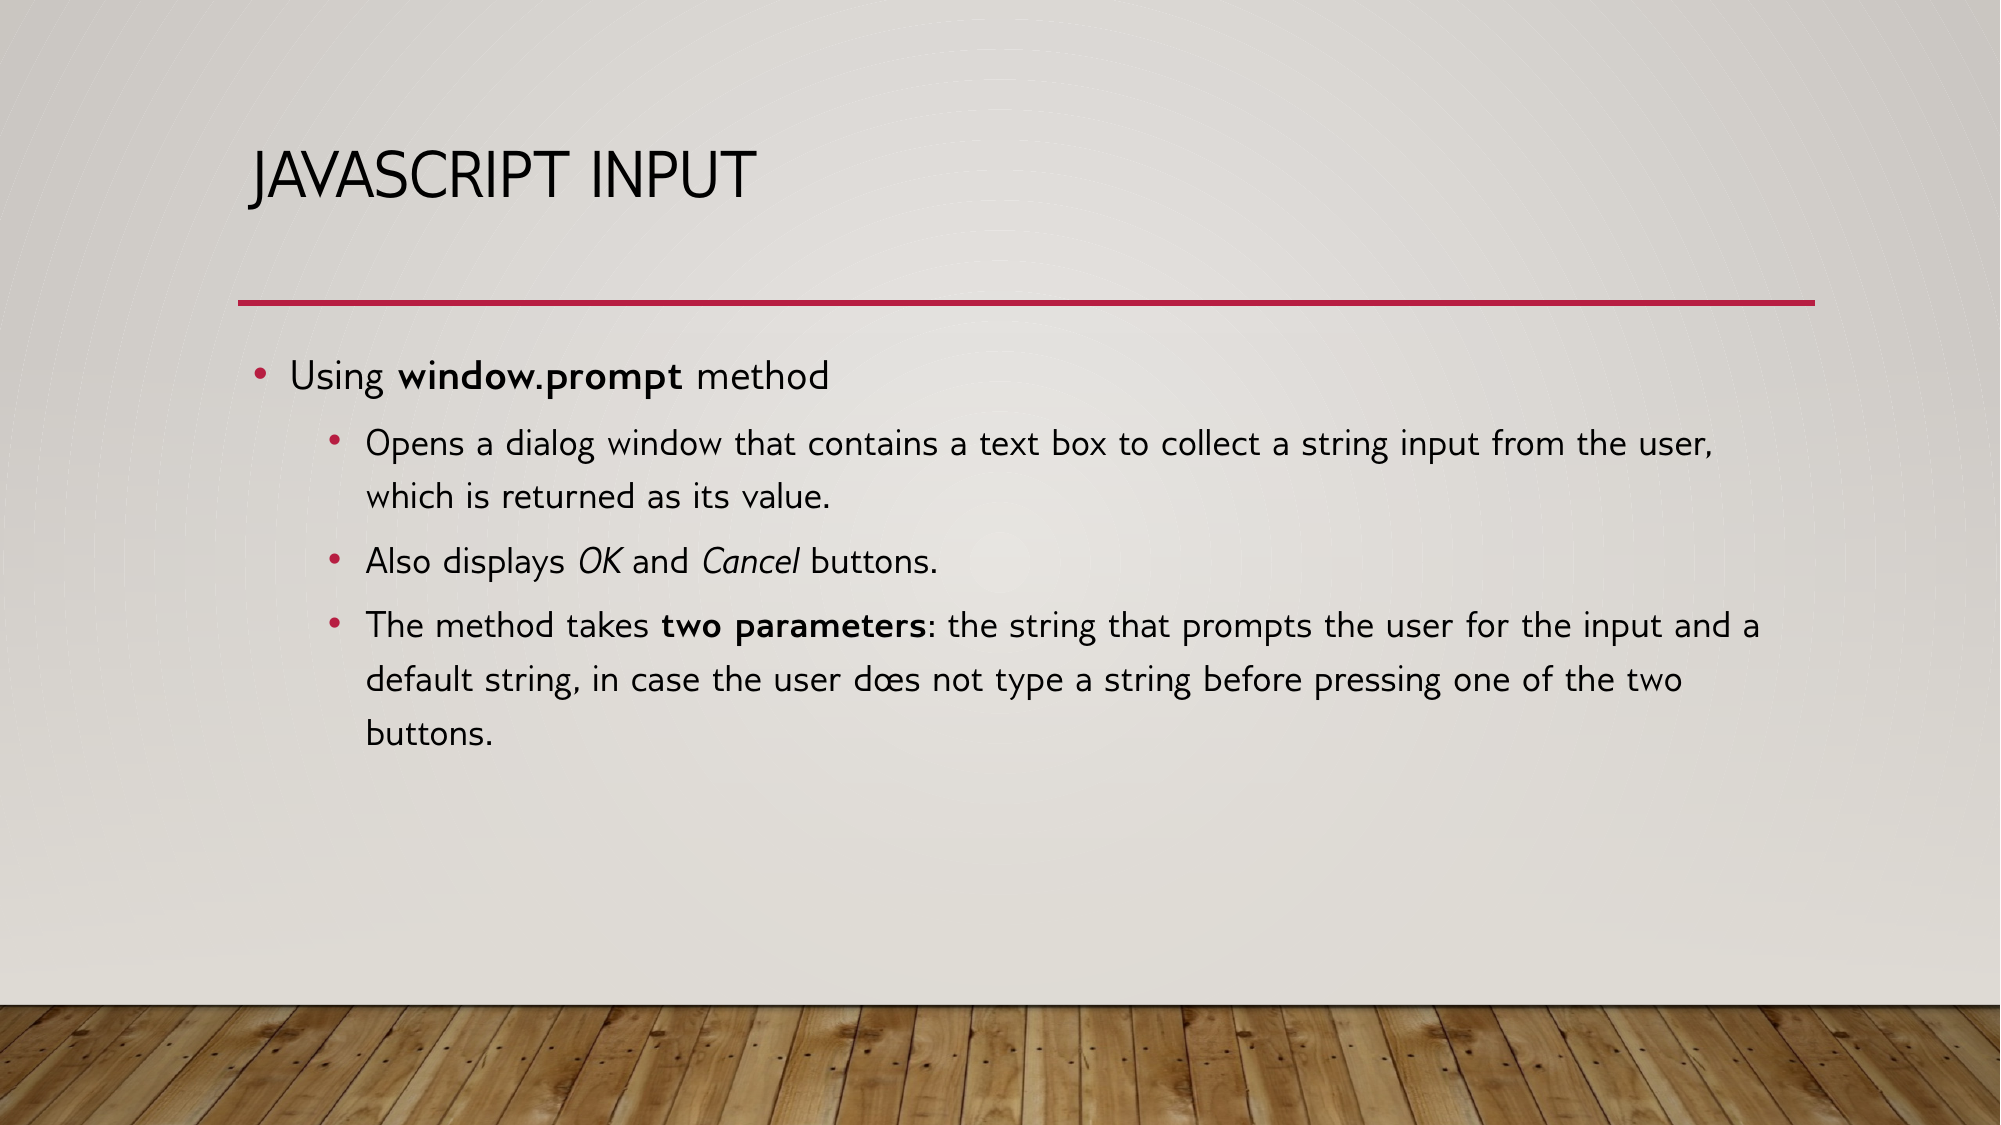

# JavaScript input
Using window.prompt method
Opens a dialog window that contains a text box to collect a string input from the user, which is returned as its value.
Also displays OK and Cancel buttons.
The method takes two parameters: the string that prompts the user for the input and a default string, in case the user does not type a string before pressing one of the two buttons.